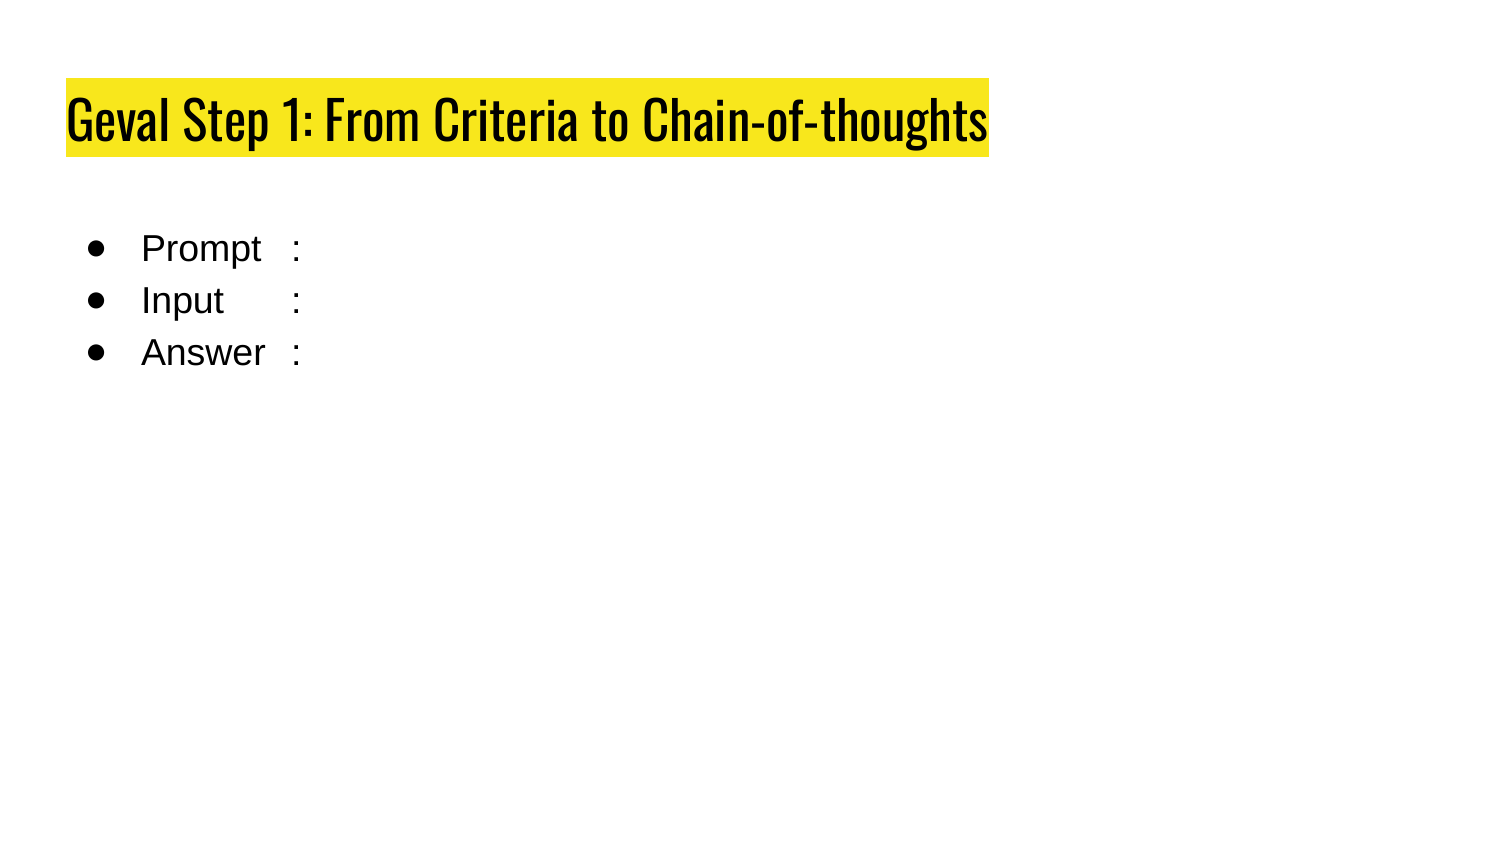

# Geval Step 1: From Criteria to Chain-of-thoughts
Prompt	:
Input	:
Answer	: